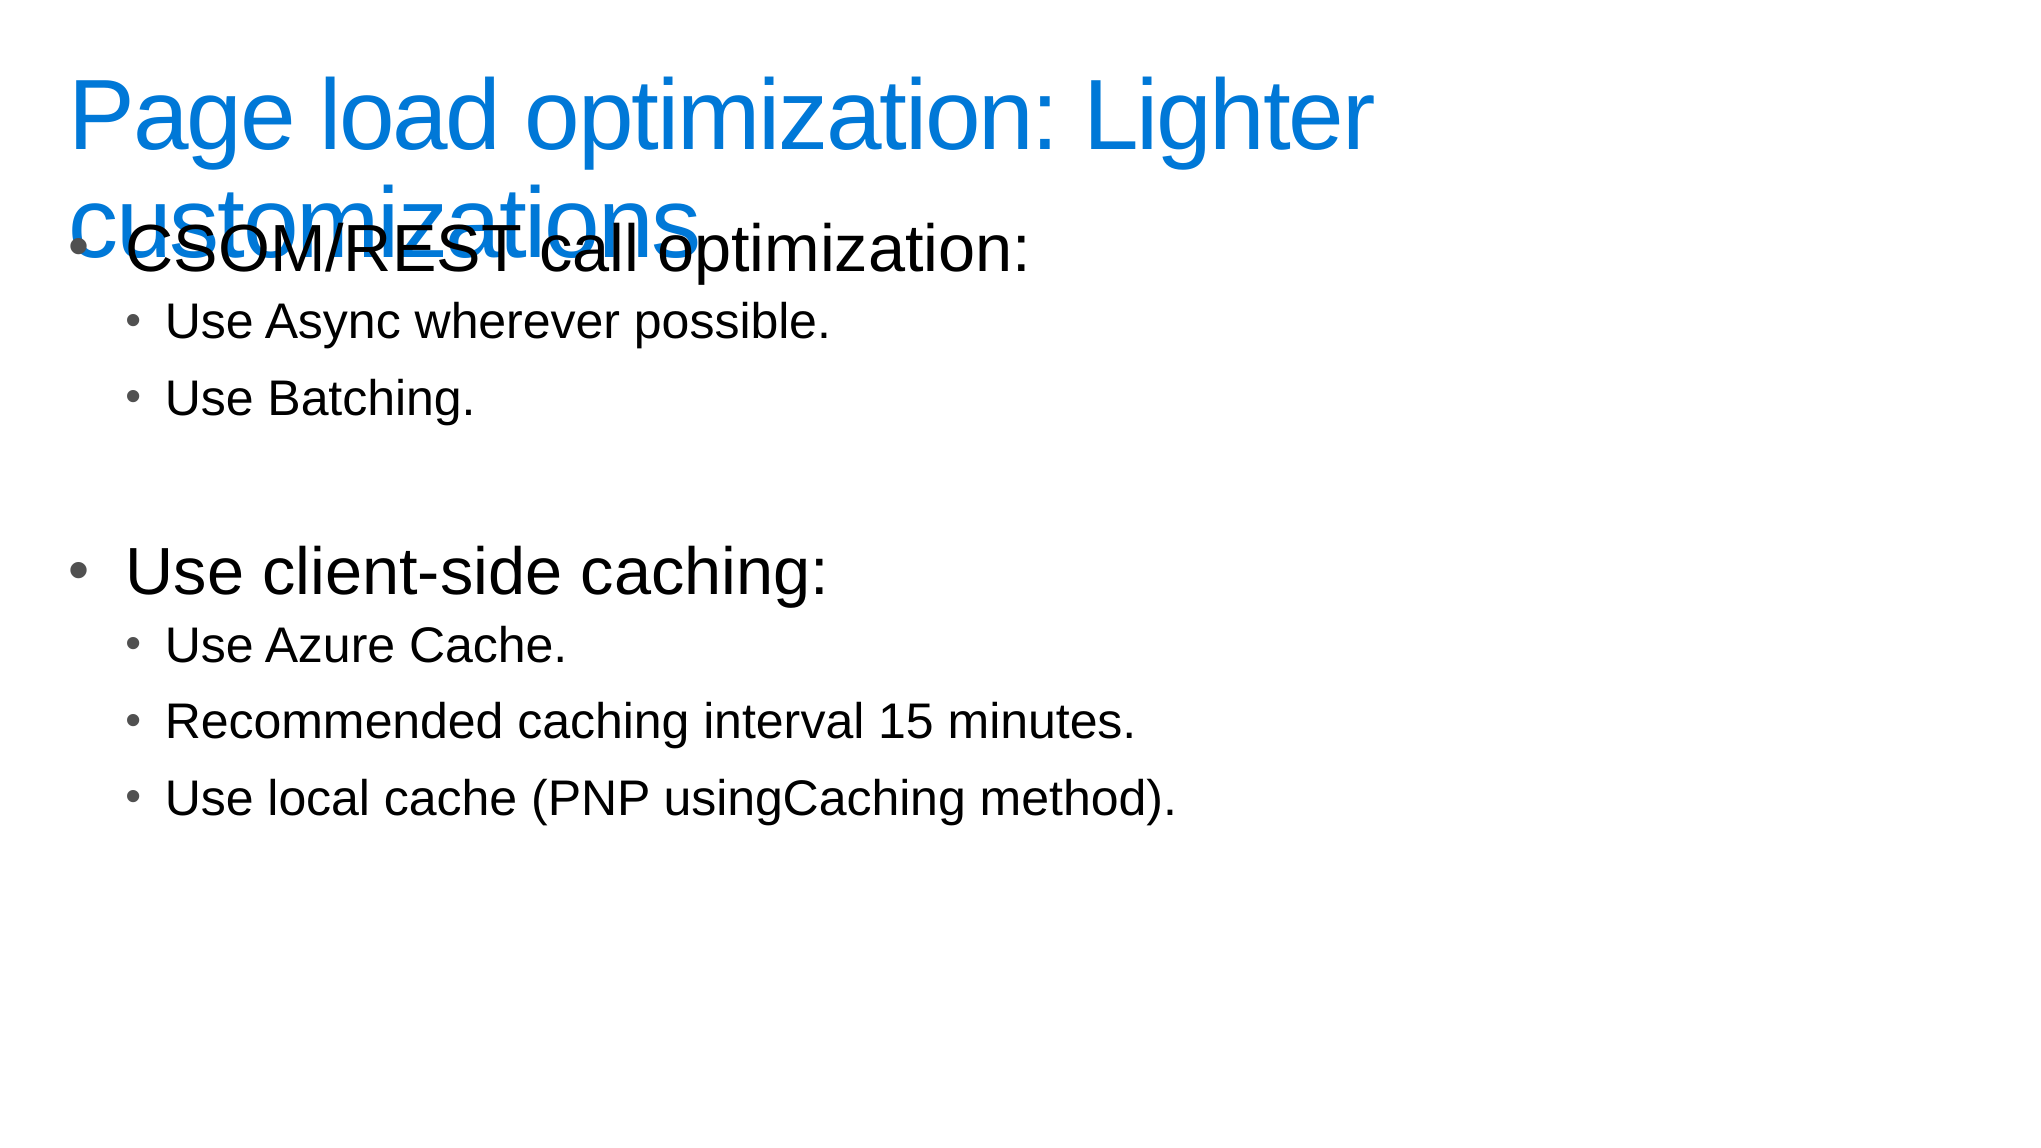

# Page load optimization: Lighter customizations
CSOM/REST call optimization:
Use Async wherever possible.
Use Batching.

Use client-side caching:
Use Azure Cache.
Recommended caching interval 15 minutes.
Use local cache (PNP usingCaching method).